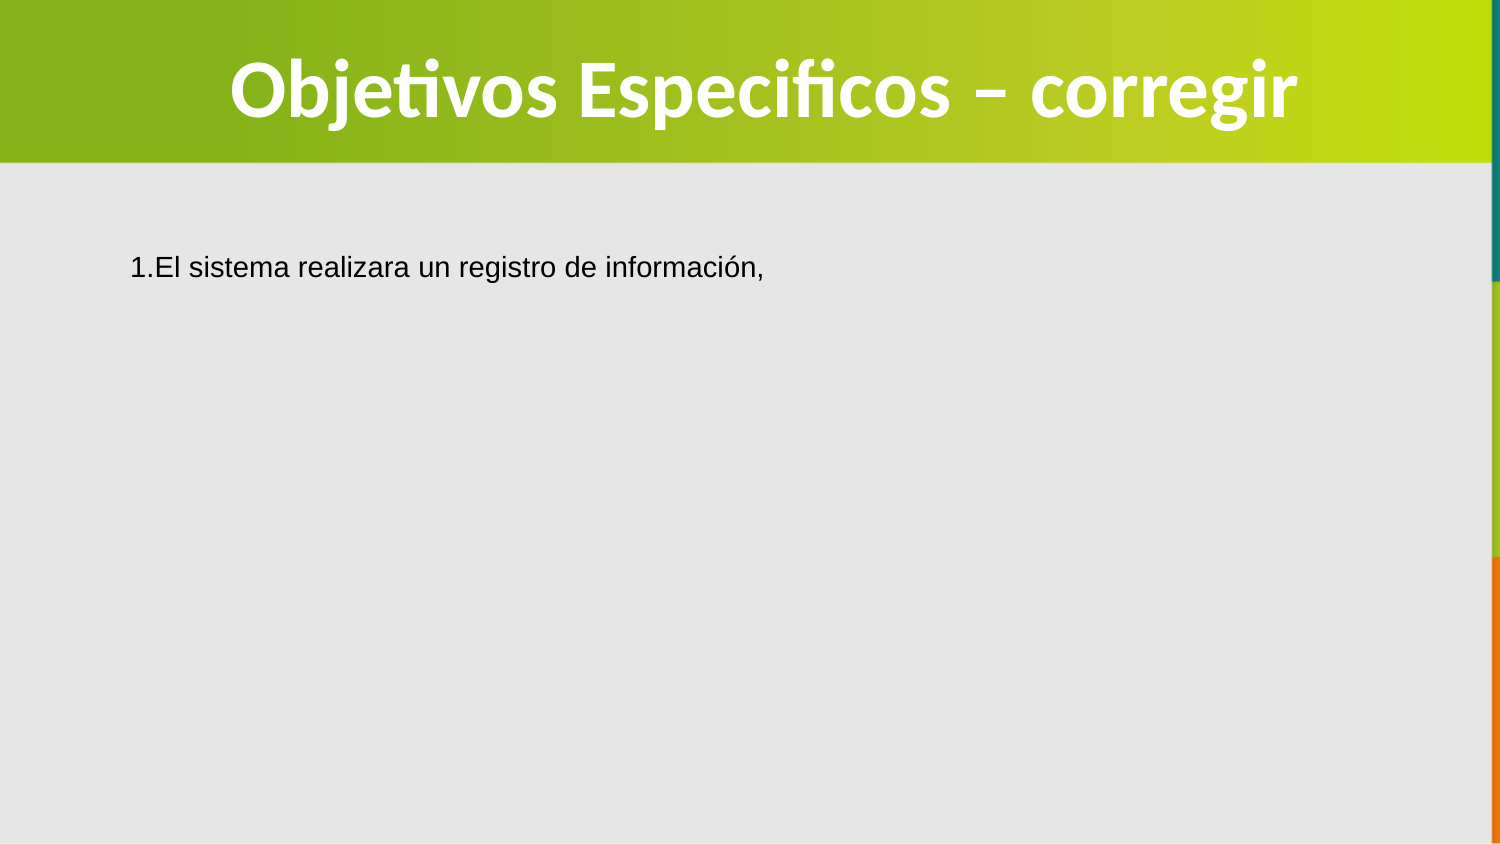

Objetivos Especificos – corregir
1.El sistema realizara un registro de información,